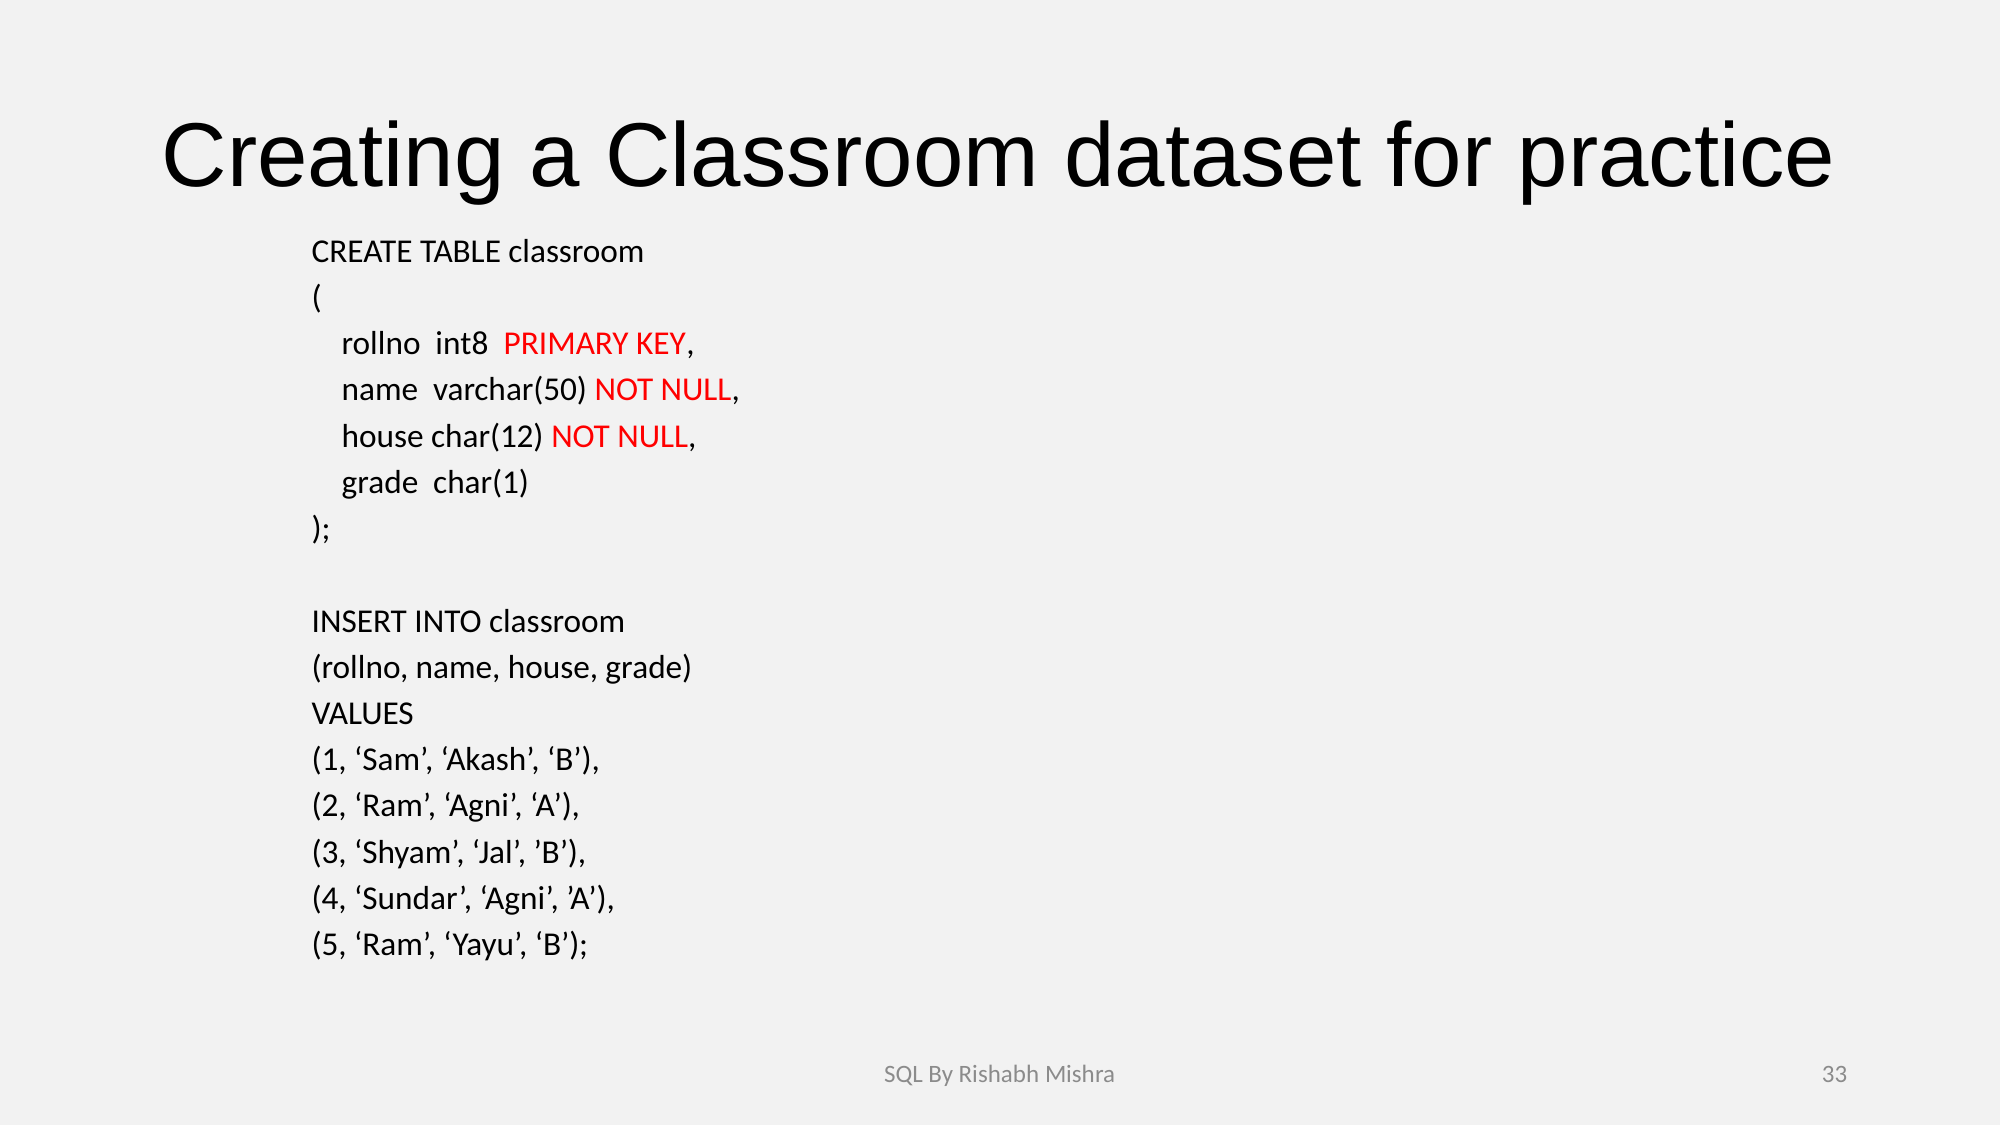

# Creating a Classroom dataset for practice
CREATE TABLE classroom
(
    rollno  int8  PRIMARY KEY,
    name  varchar(50) NOT NULL,
    house char(12) NOT NULL,
    grade  char(1)
);

INSERT INTO classroom
(rollno, name, house, grade)
VALUES
(1, ‘Sam’, ‘Akash’, ‘B’),
(2, ‘Ram’, ‘Agni’, ‘A’),
(3, ‘Shyam’, ‘Jal’, ’B’),
(4, ‘Sundar’, ‘Agni’, ’A’),
(5, ‘Ram’, ‘Yayu’, ‘B’);

SQL By Rishabh Mishra
33